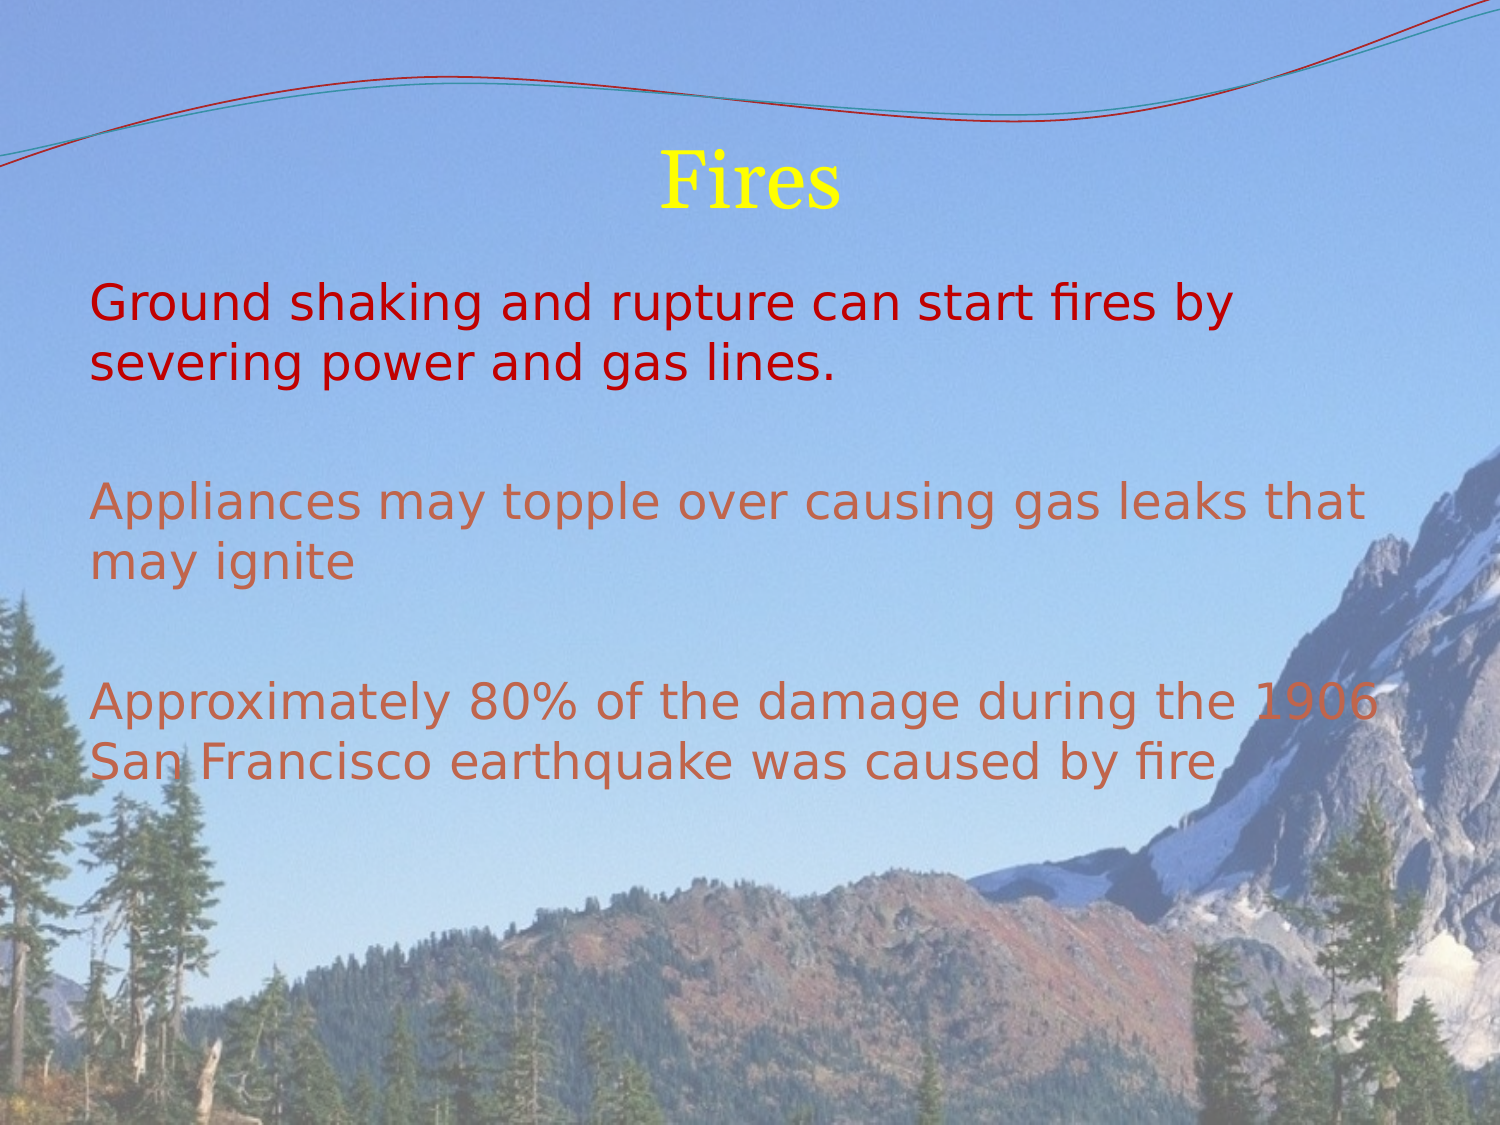

# Fires
Ground shaking and rupture can start fires by severing power and gas lines.

Appliances may topple over causing gas leaks that may ignite

Approximately 80% of the damage during the 1906 San Francisco earthquake was caused by fire